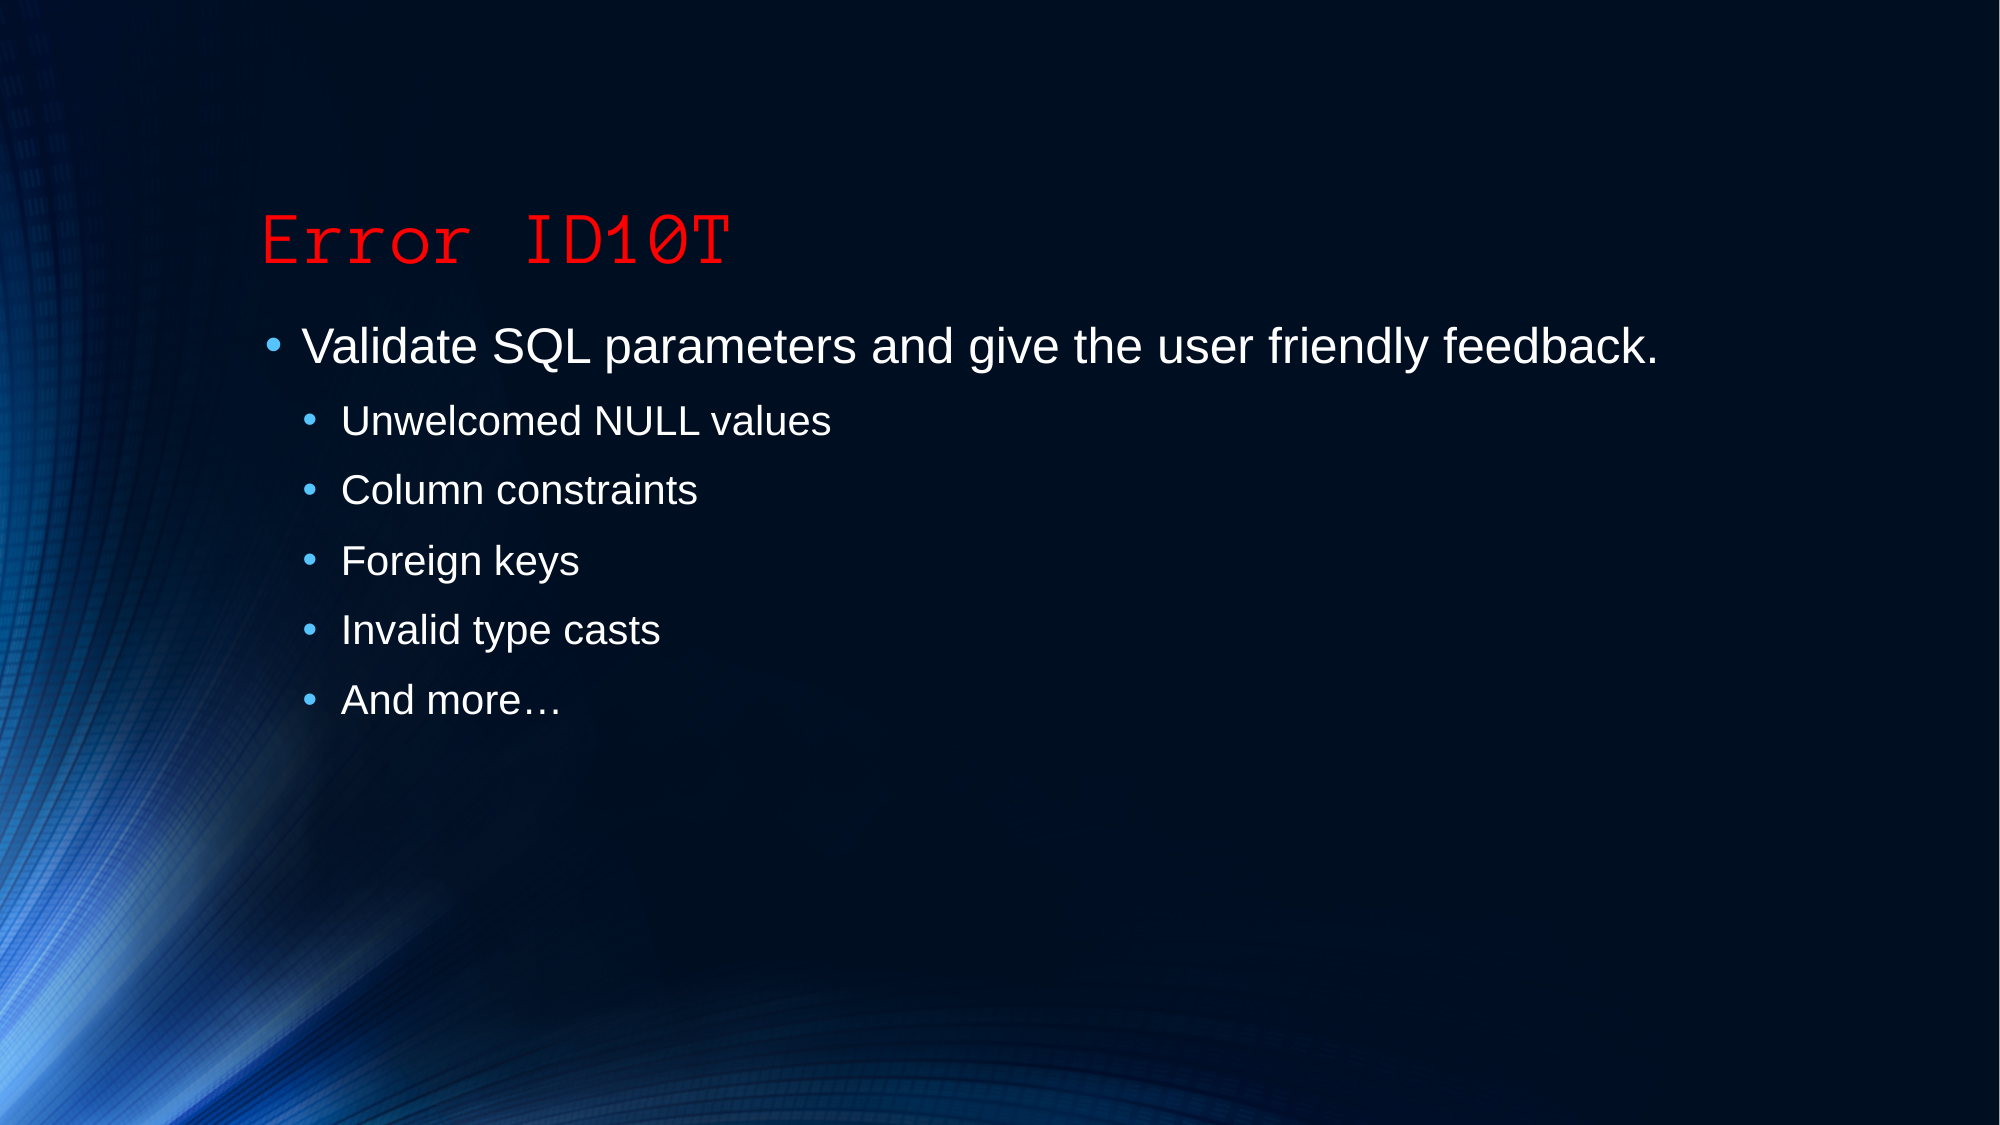

# Error ID10T
Validate SQL parameters and give the user friendly feedback.
Unwelcomed NULL values
Column constraints
Foreign keys
Invalid type casts
And more…